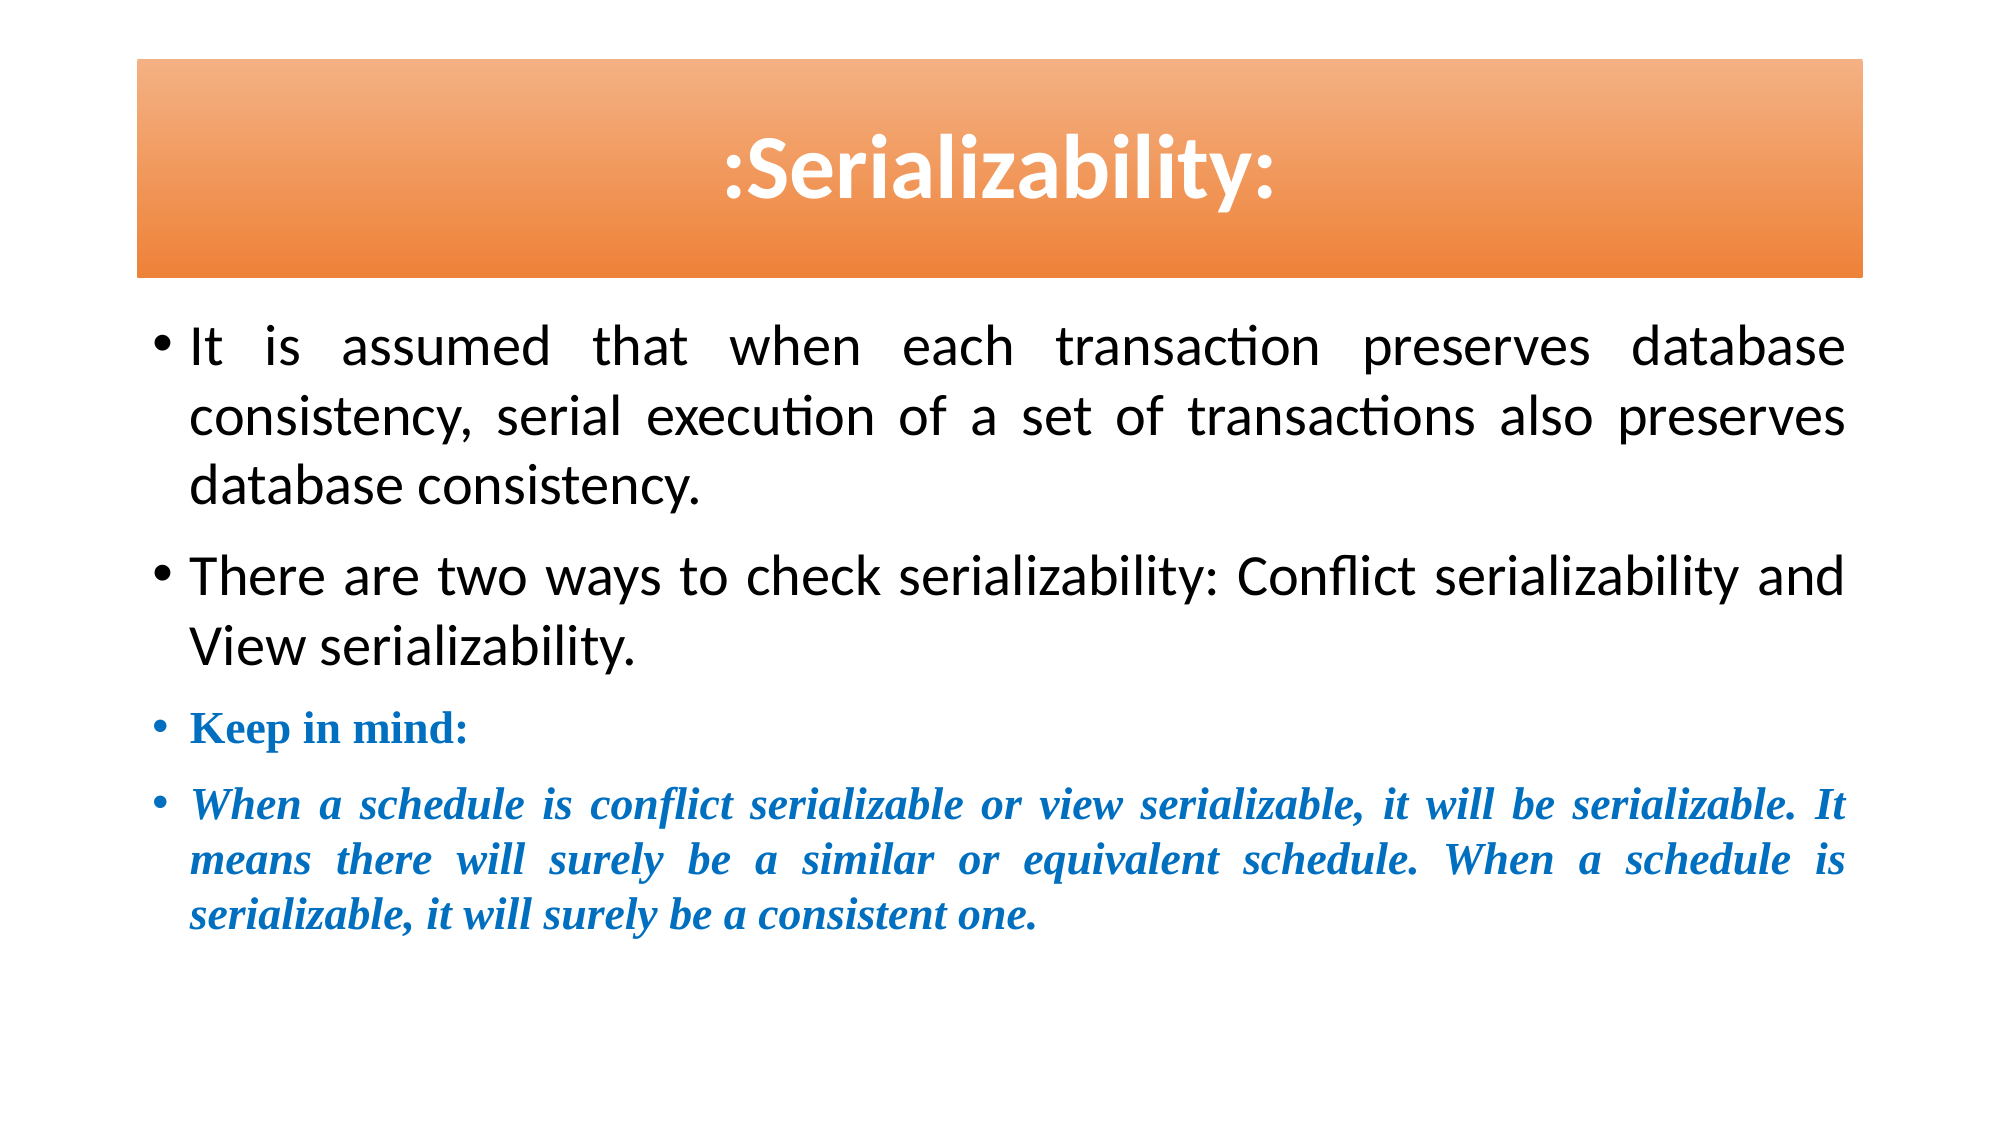

# :Serializability:
It is assumed that when each transaction preserves database consistency, serial execution of a set of transactions also preserves database consistency.
There are two ways to check serializability: Conflict serializability and View serializability.
Keep in mind:
When a schedule is conflict serializable or view serializable, it will be serializable. It means there will surely be a similar or equivalent schedule. When a schedule is serializable, it will surely be a consistent one.